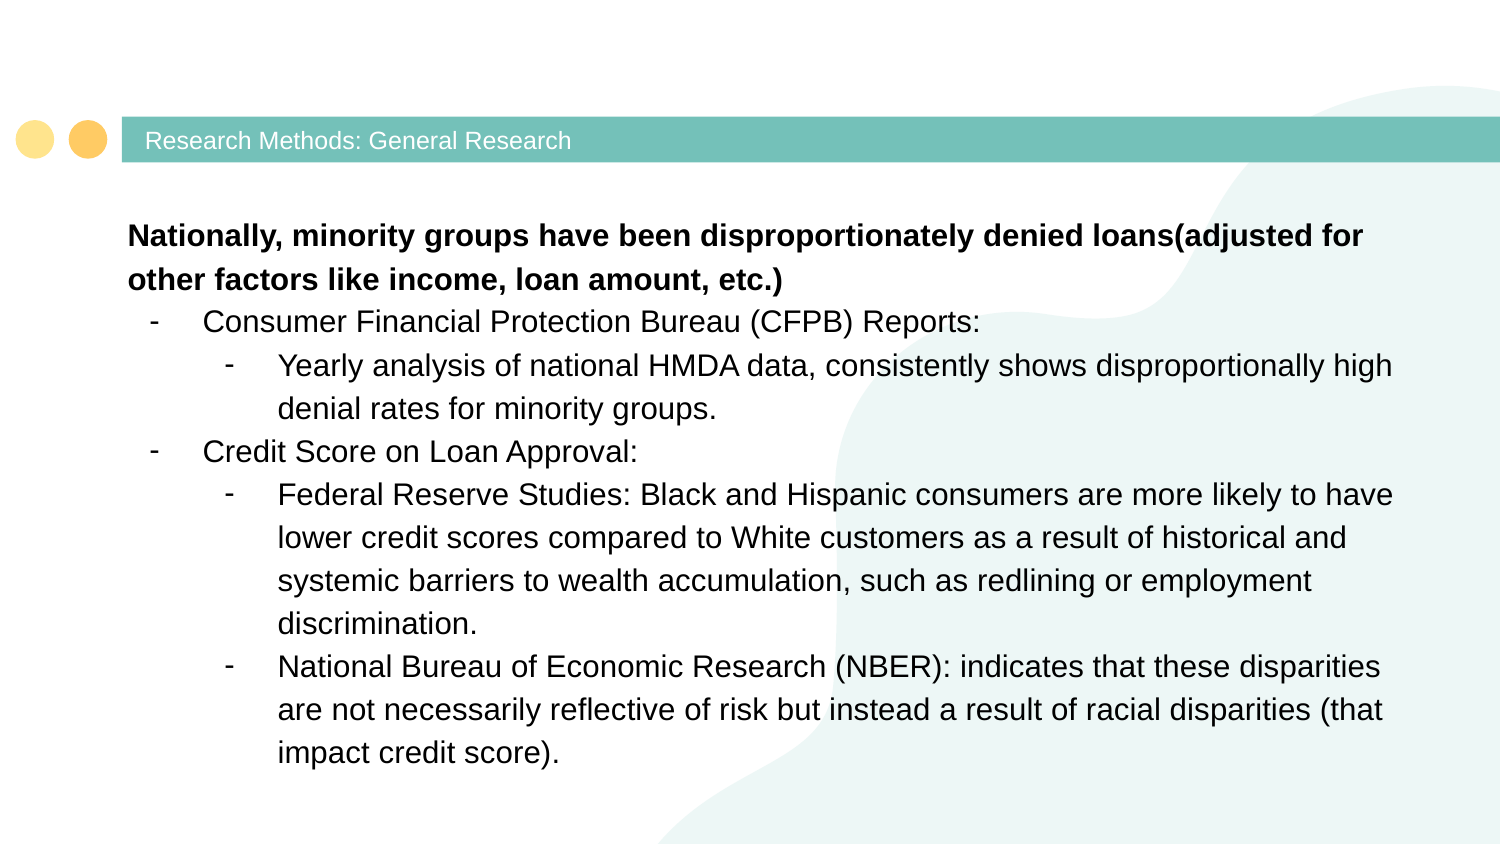

# Research Methods: General Research
Nationally, minority groups have been disproportionately denied loans(adjusted for other factors like income, loan amount, etc.)
Consumer Financial Protection Bureau (CFPB) Reports:
Yearly analysis of national HMDA data, consistently shows disproportionally high denial rates for minority groups.
Credit Score on Loan Approval:
Federal Reserve Studies: Black and Hispanic consumers are more likely to have lower credit scores compared to White customers as a result of historical and systemic barriers to wealth accumulation, such as redlining or employment discrimination.
National Bureau of Economic Research (NBER): indicates that these disparities are not necessarily reflective of risk but instead a result of racial disparities (that impact credit score).